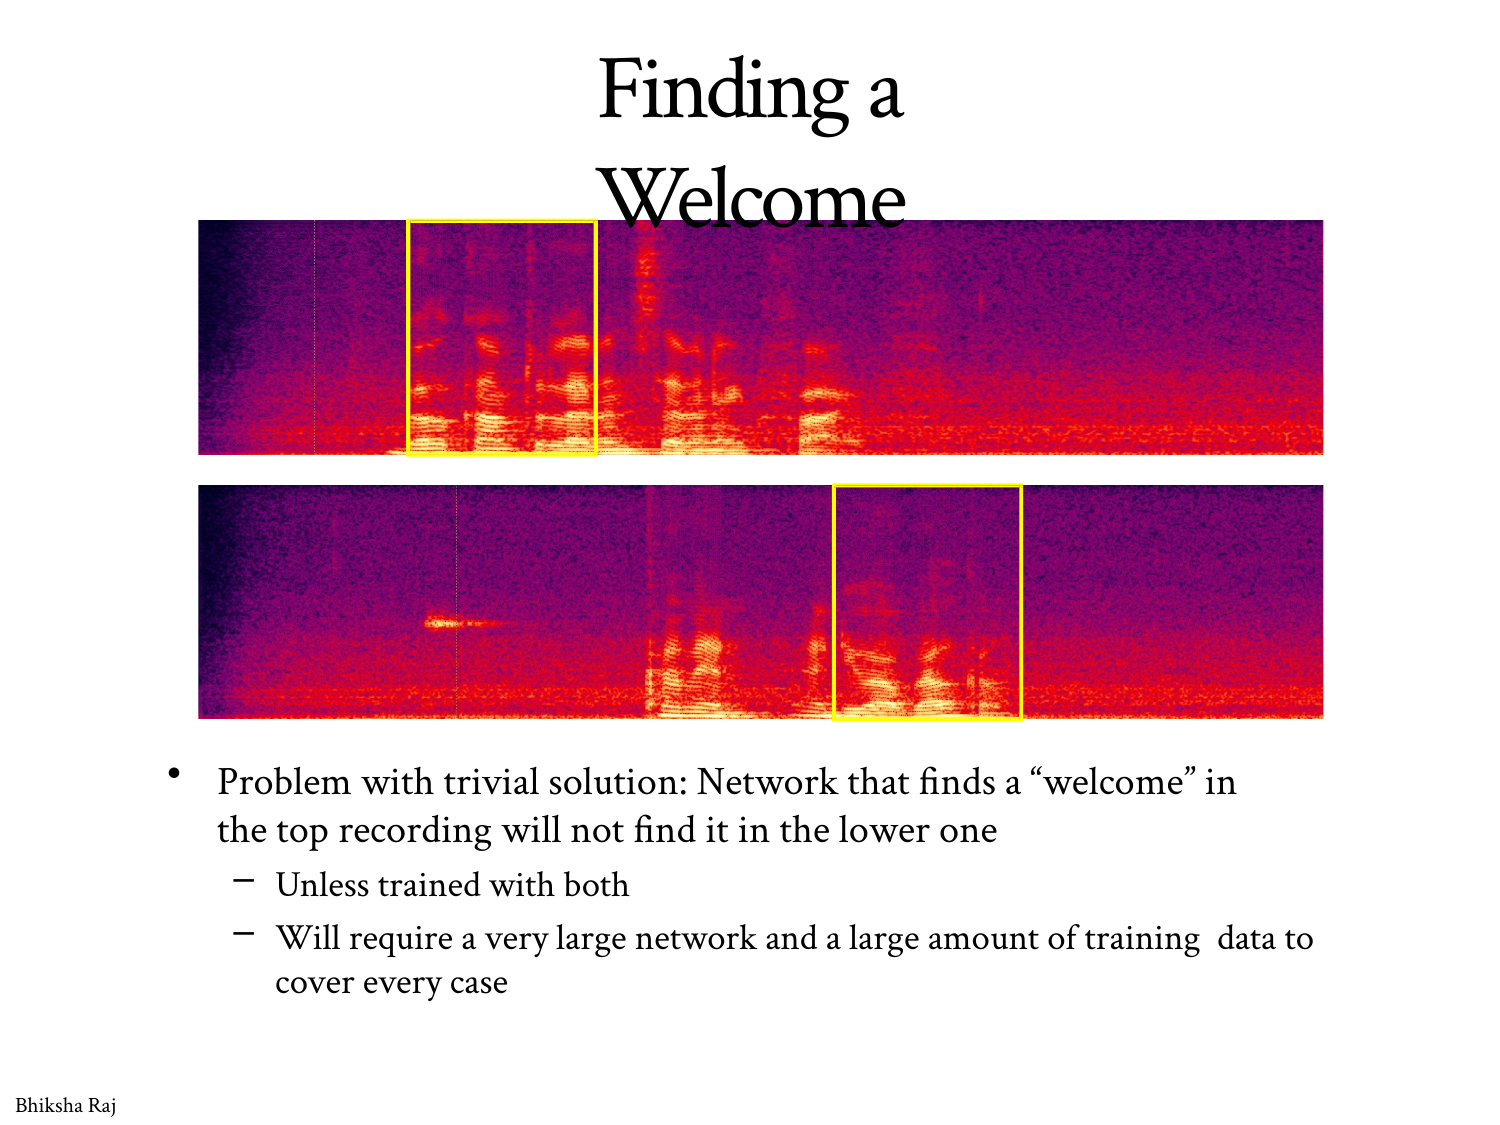

# Finding a Welcome

Problem with trivial solution: Network that finds a “welcome” in  the top recording will not find it in the lower one
Unless trained with both
Will require a very large network and a large amount of training  data to cover every case
Bhiksha Raj